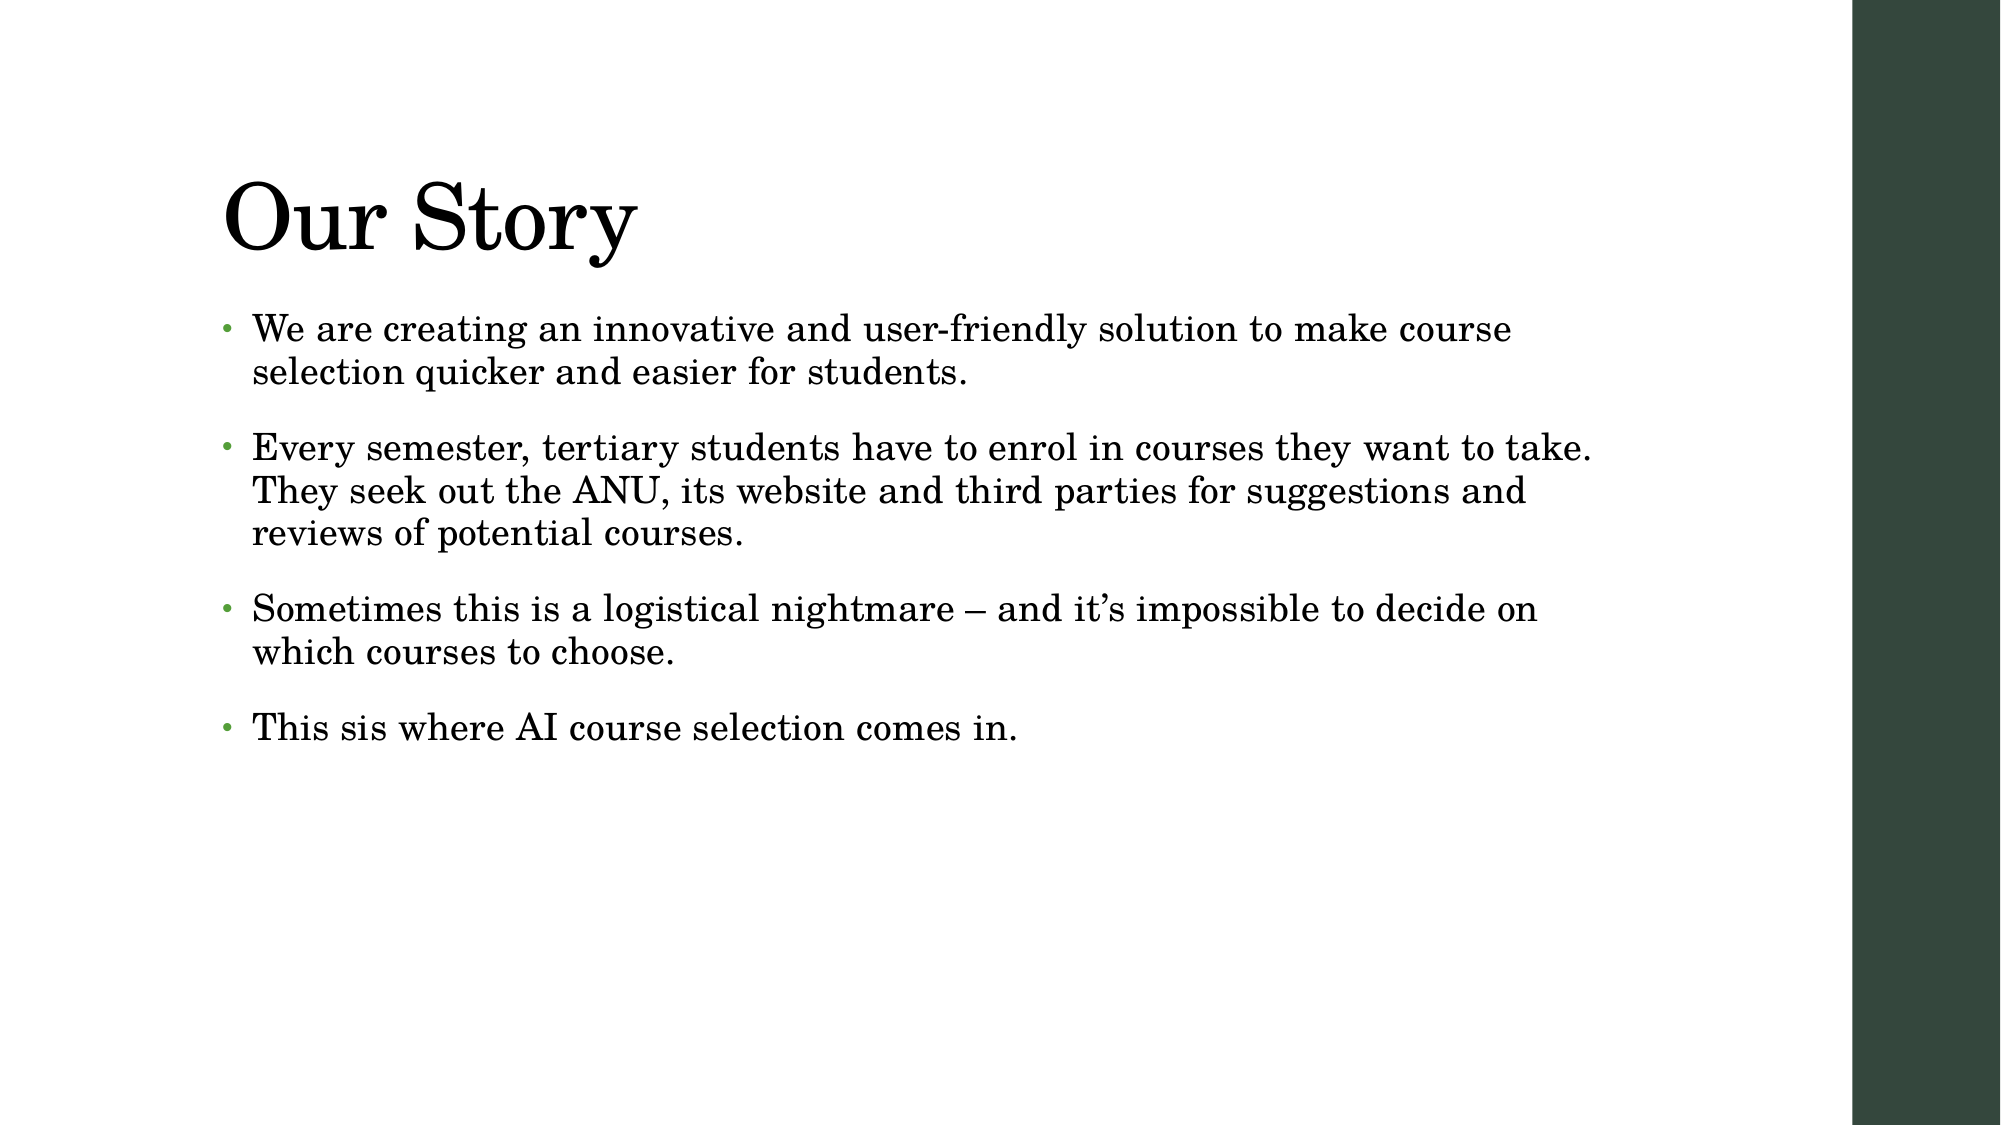

# Our Story
We are creating an innovative and user-friendly solution to make course selection quicker and easier for students.
Every semester, tertiary students have to enrol in courses they want to take. They seek out the ANU, its website and third parties for suggestions and reviews of potential courses.
Sometimes this is a logistical nightmare – and it’s impossible to decide on which courses to choose.
This sis where AI course selection comes in.